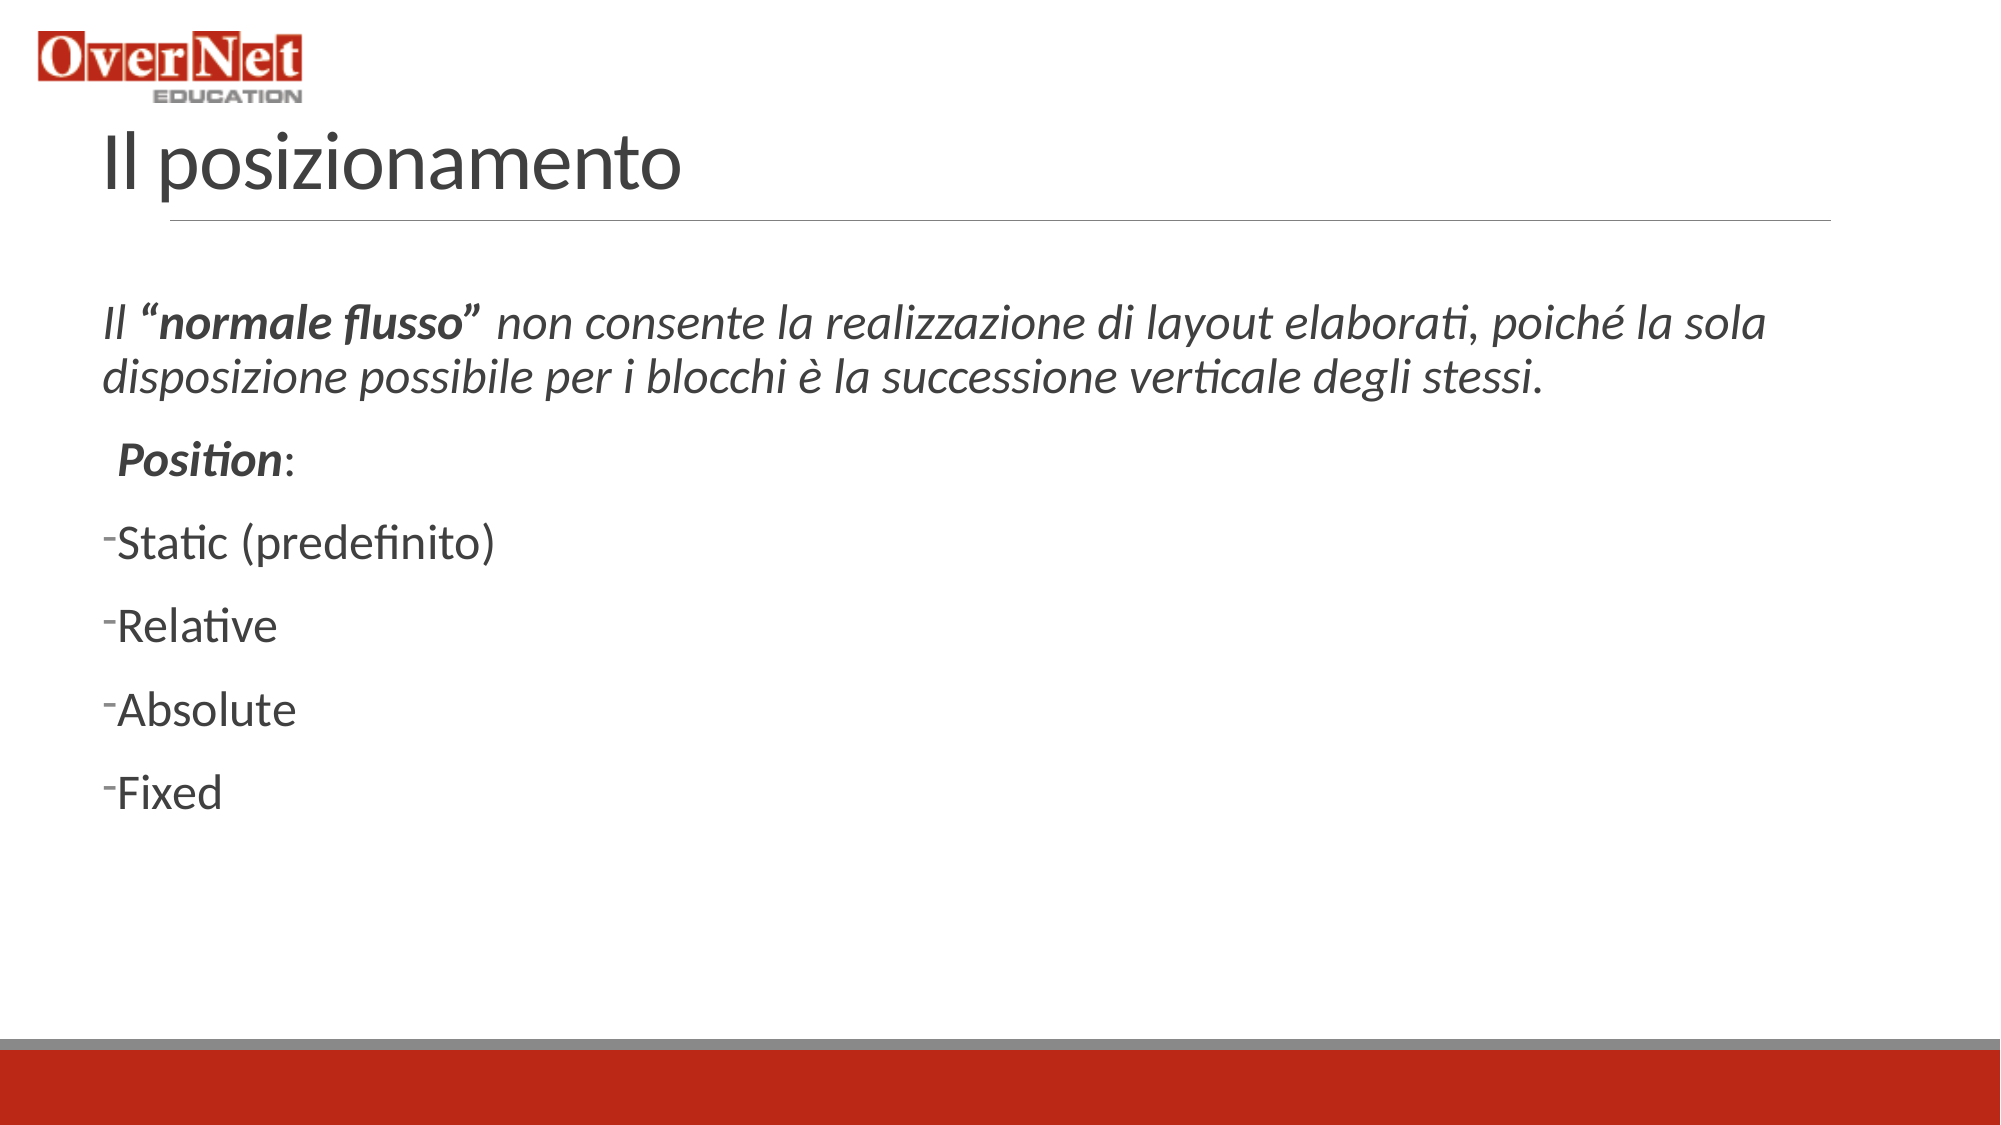

# Il posizionamento
Il “normale flusso” non consente la realizzazione di layout elaborati, poiché la sola disposizione possibile per i blocchi è la successione verticale degli stessi.
Position:
Static (predefinito)
Relative
Absolute
Fixed